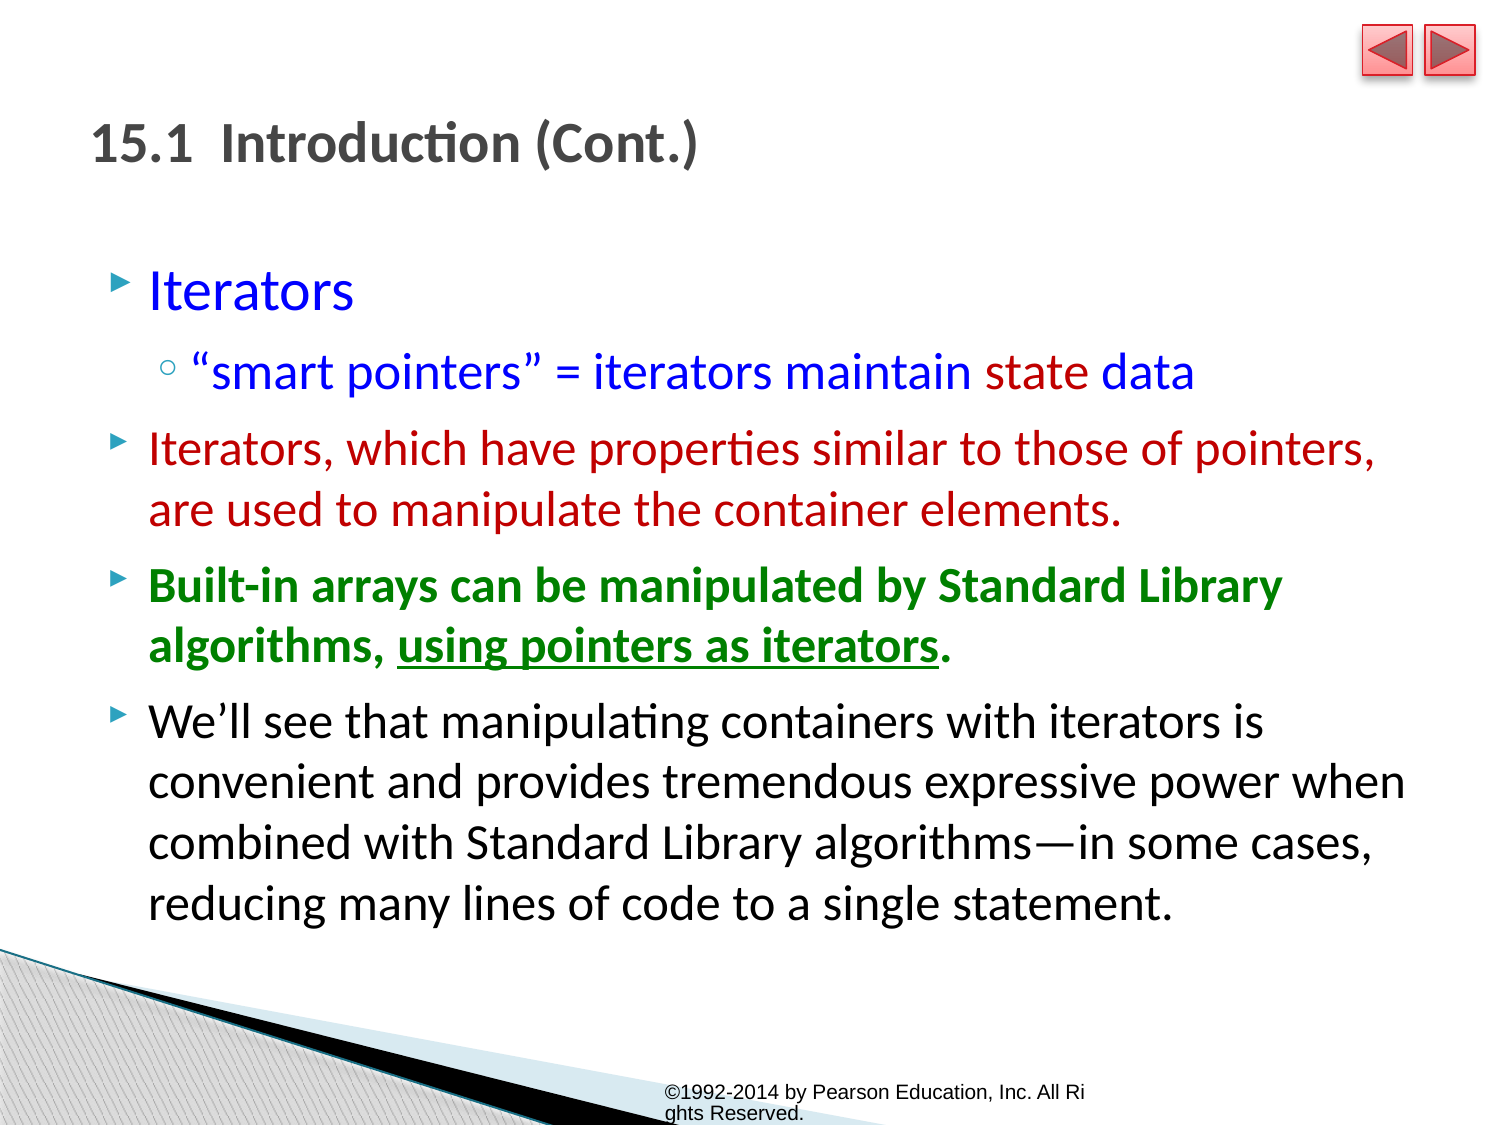

# 15.1  Introduction (Cont.)
Iterators
“smart pointers” = iterators maintain state data
Iterators, which have properties similar to those of pointers, are used to manipulate the container elements.
Built-in arrays can be manipulated by Standard Library algorithms, using pointers as iterators.
We’ll see that manipulating containers with iterators is convenient and provides tremendous expressive power when combined with Standard Library algorithms—in some cases, reducing many lines of code to a single statement.
©1992-2014 by Pearson Education, Inc. All Rights Reserved.